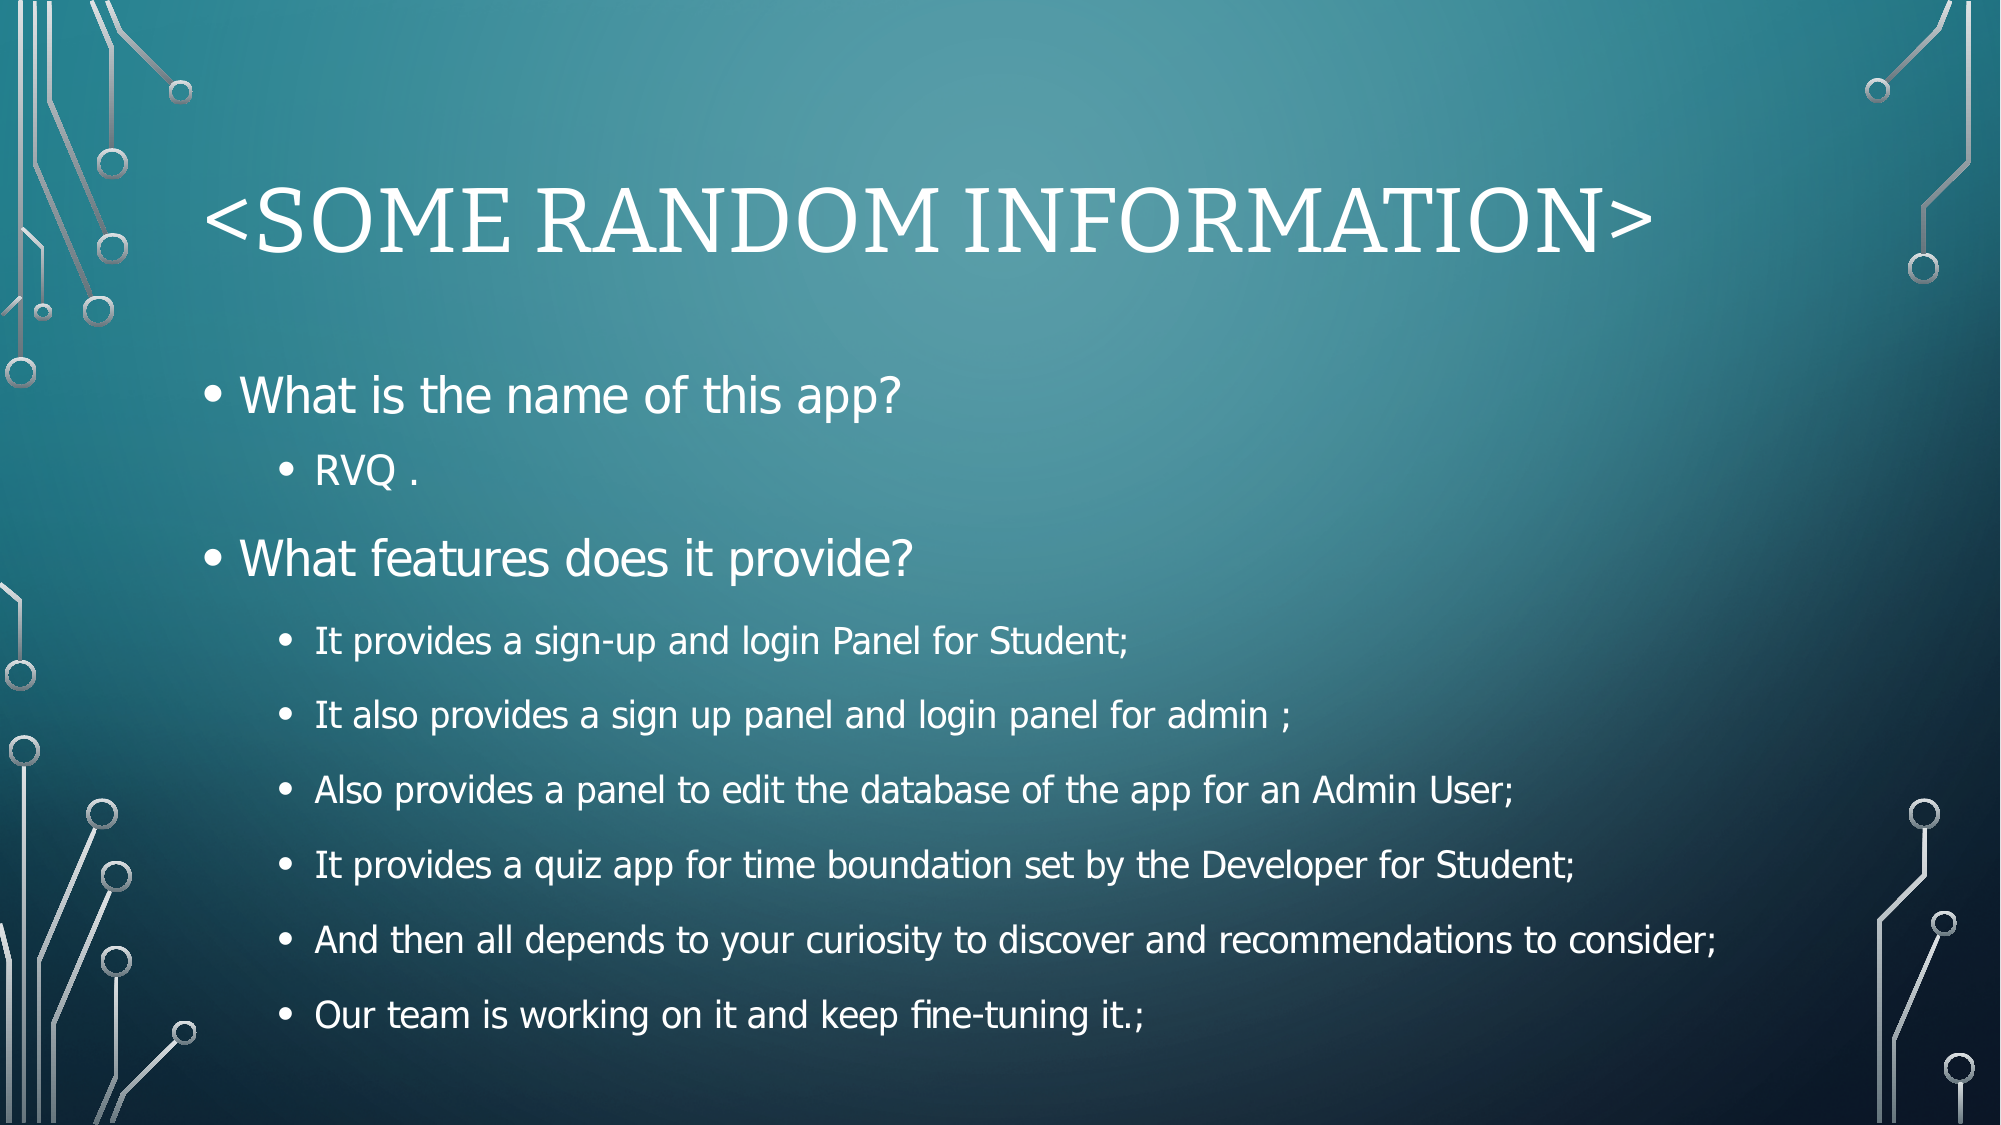

# <Some random Information>
What is the name of this app?
RVQ .
What features does it provide?
It provides a sign-up and login Panel for Student;
It also provides a sign up panel and login panel for admin ;
Also provides a panel to edit the database of the app for an Admin User;
It provides a quiz app for time boundation set by the Developer for Student;
And then all depends to your curiosity to discover and recommendations to consider;
Our team is working on it and keep fine-tuning it.;